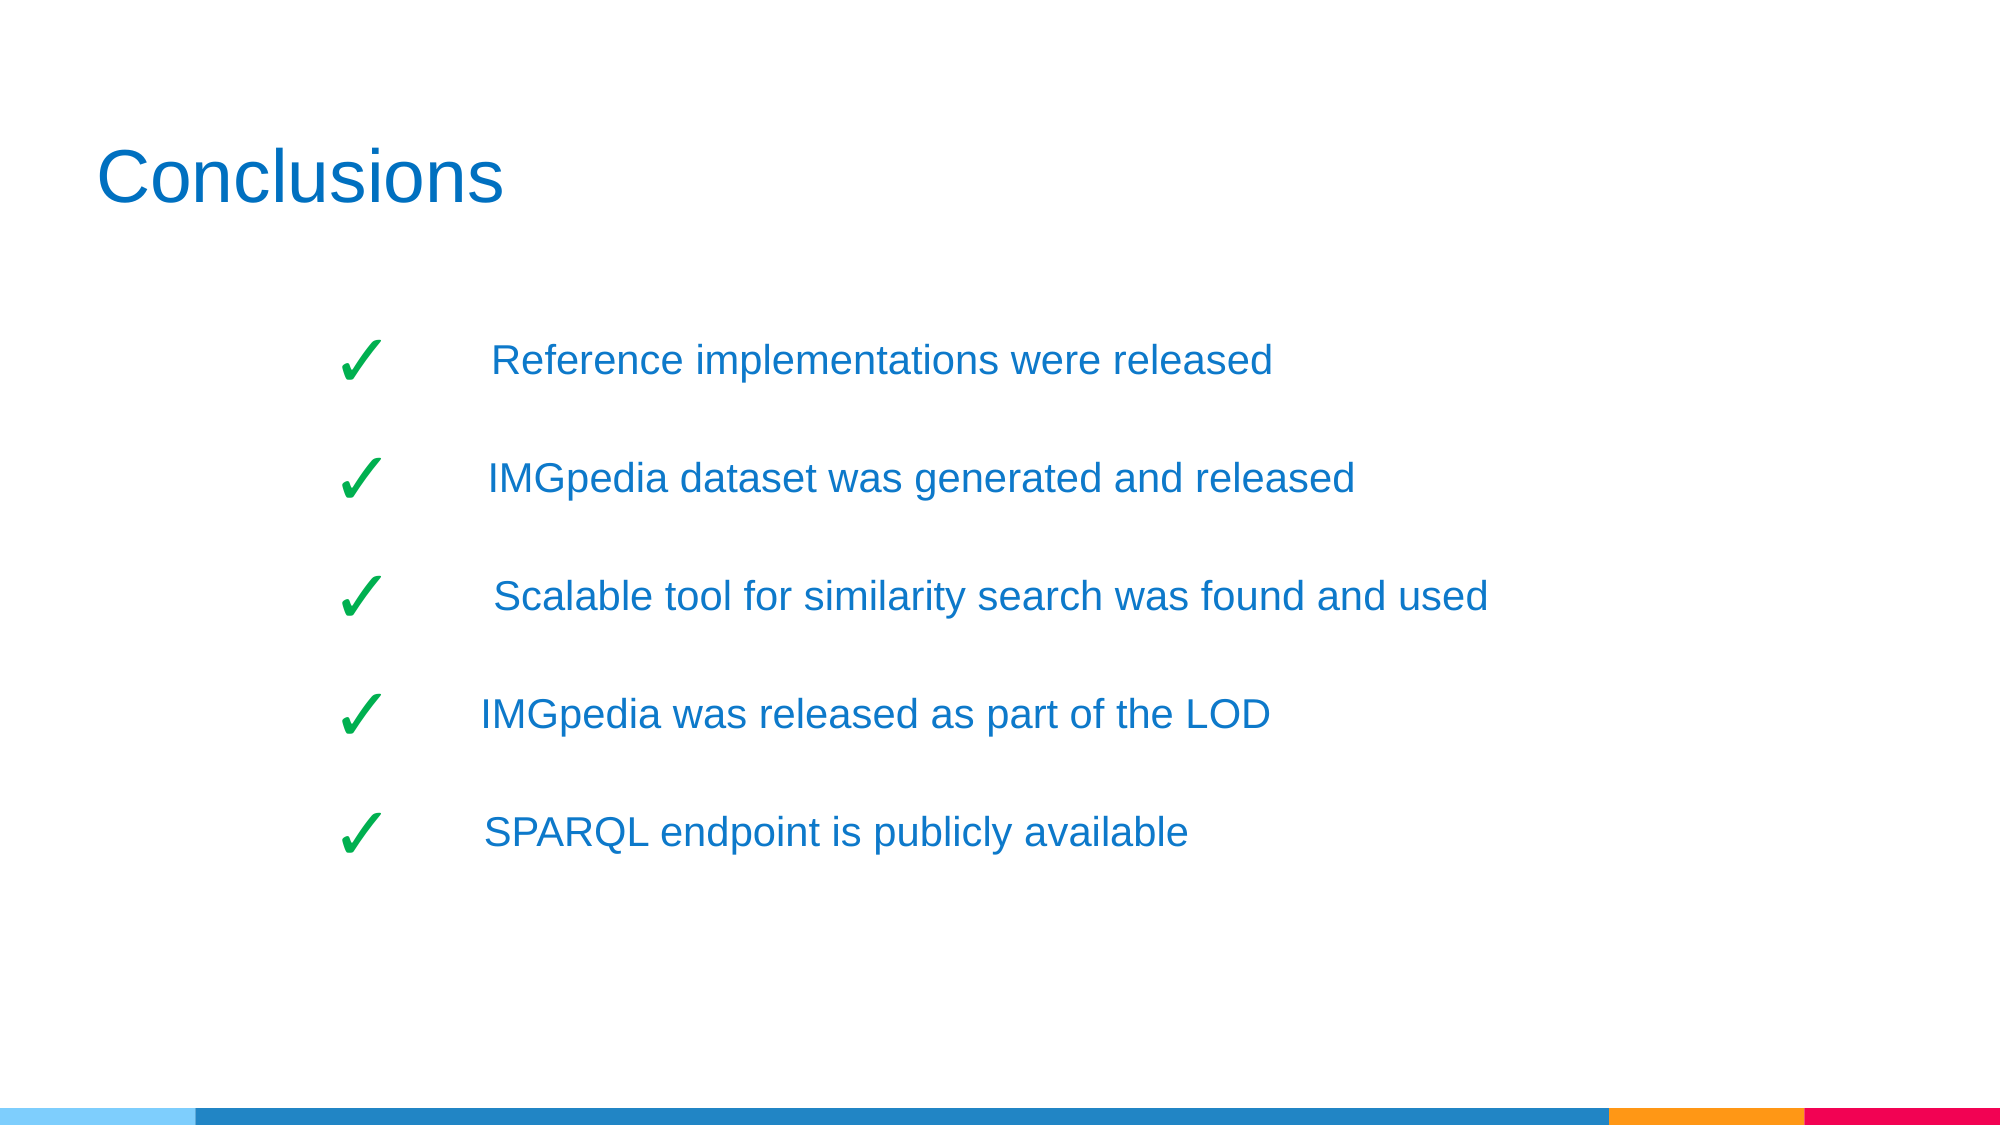

# Conclusions
✓
Reference implementations were released
✓
IMGpedia dataset was generated and released
✓
Scalable tool for similarity search was found and used
✓
IMGpedia was released as part of the LOD
✓
SPARQL endpoint is publicly available